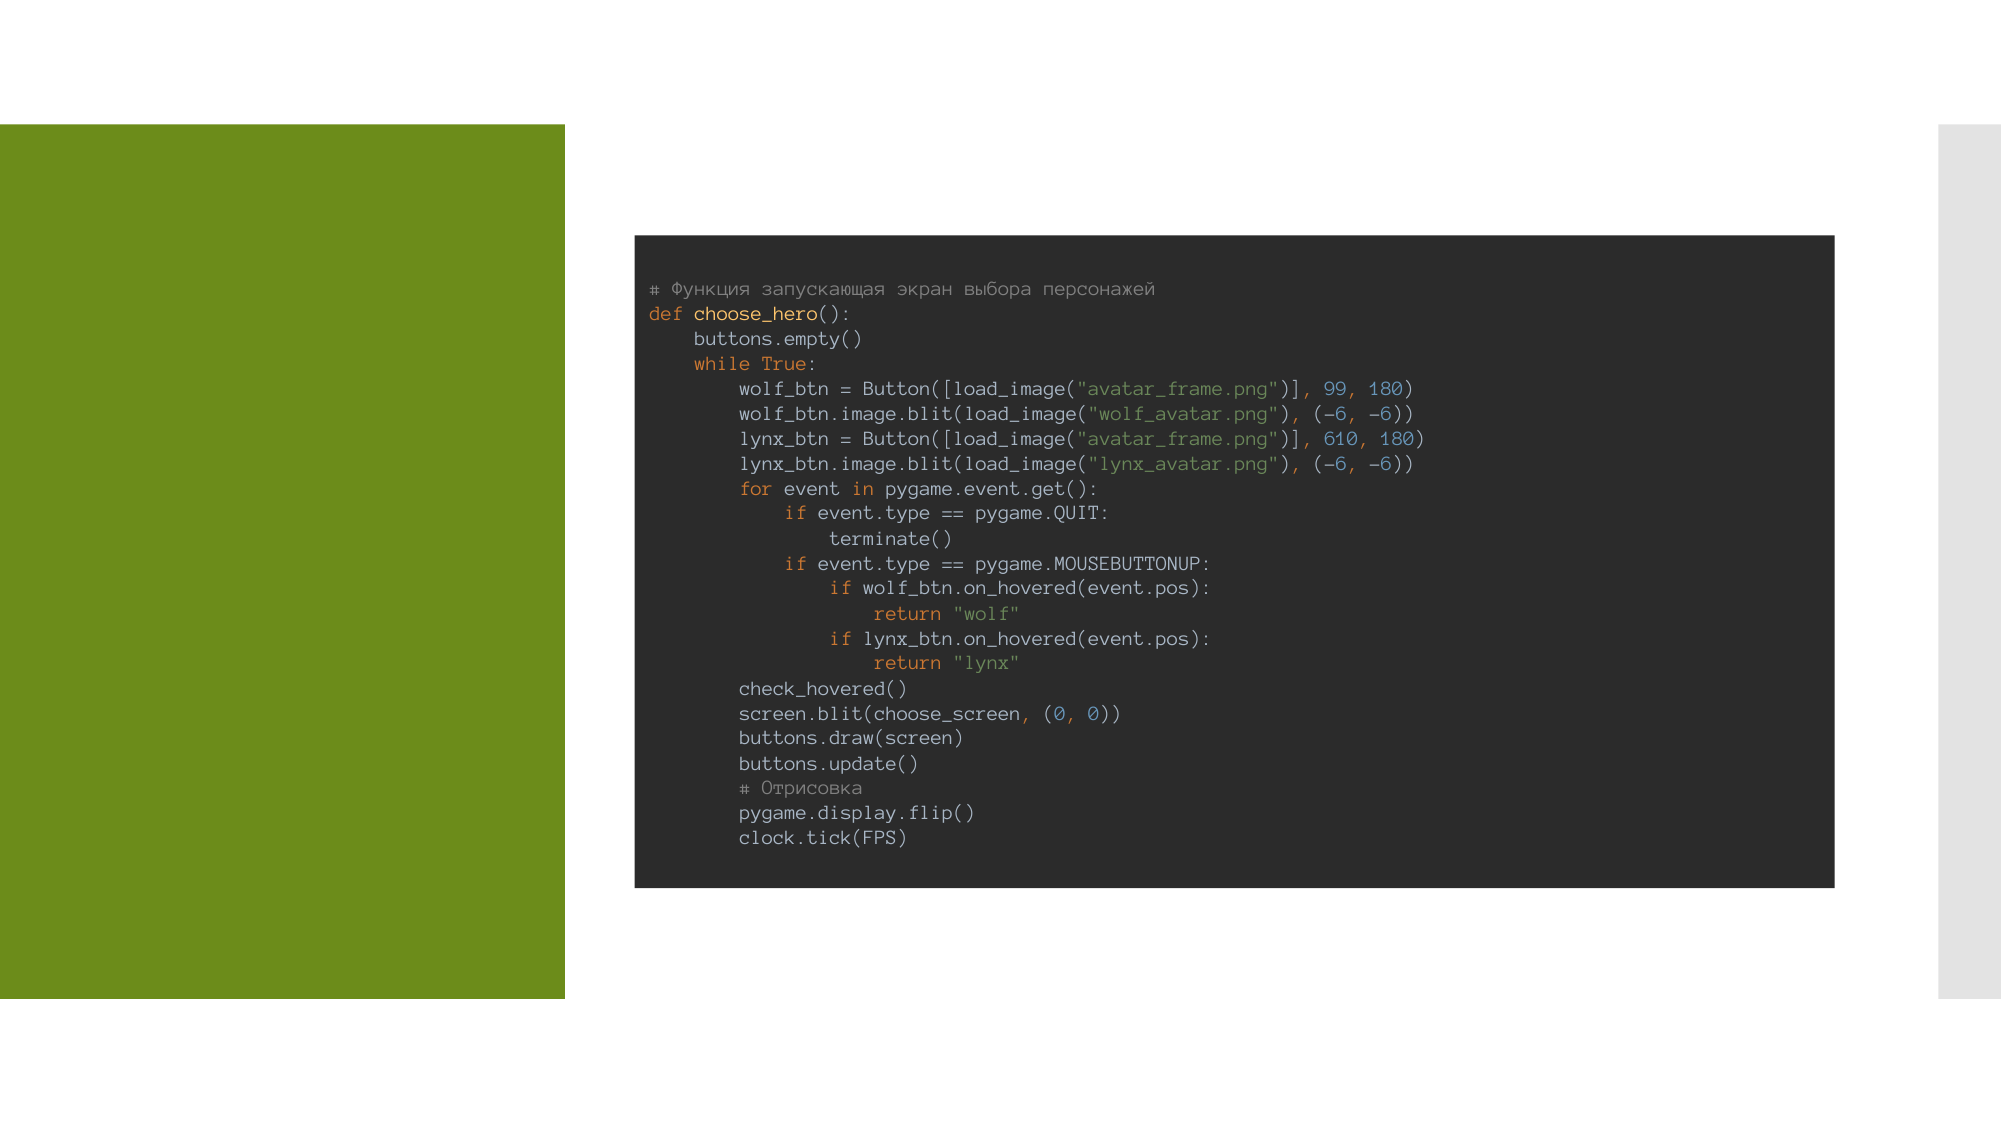

# Функция запускающая экран выбора персонажей def choose_hero(): buttons.empty() while True: wolf_btn = Button([load_image("avatar_frame.png")], 99, 180) wolf_btn.image.blit(load_image("wolf_avatar.png"), (-6, -6)) lynx_btn = Button([load_image("avatar_frame.png")], 610, 180) lynx_btn.image.blit(load_image("lynx_avatar.png"), (-6, -6)) for event in pygame.event.get(): if event.type == pygame.QUIT: terminate() if event.type == pygame.MOUSEBUTTONUP: if wolf_btn.on_hovered(event.pos): return "wolf" if lynx_btn.on_hovered(event.pos): return "lynx" check_hovered() screen.blit(choose_screen, (0, 0)) buttons.draw(screen) buttons.update() # Отрисовка pygame.display.flip() clock.tick(FPS)
#